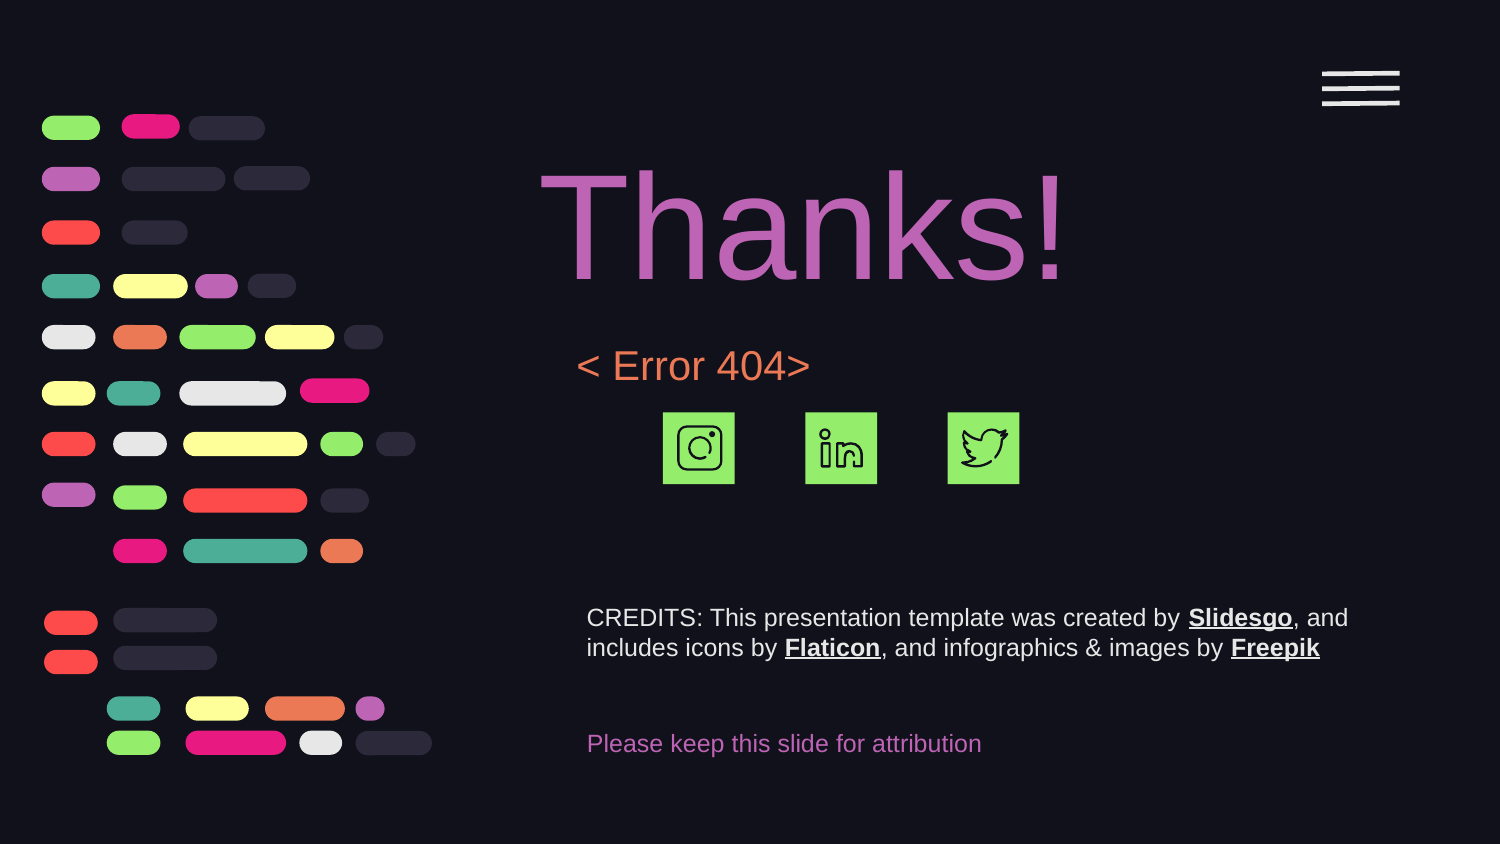

# Thanks!
< Error 404>

Please keep this slide for attribution